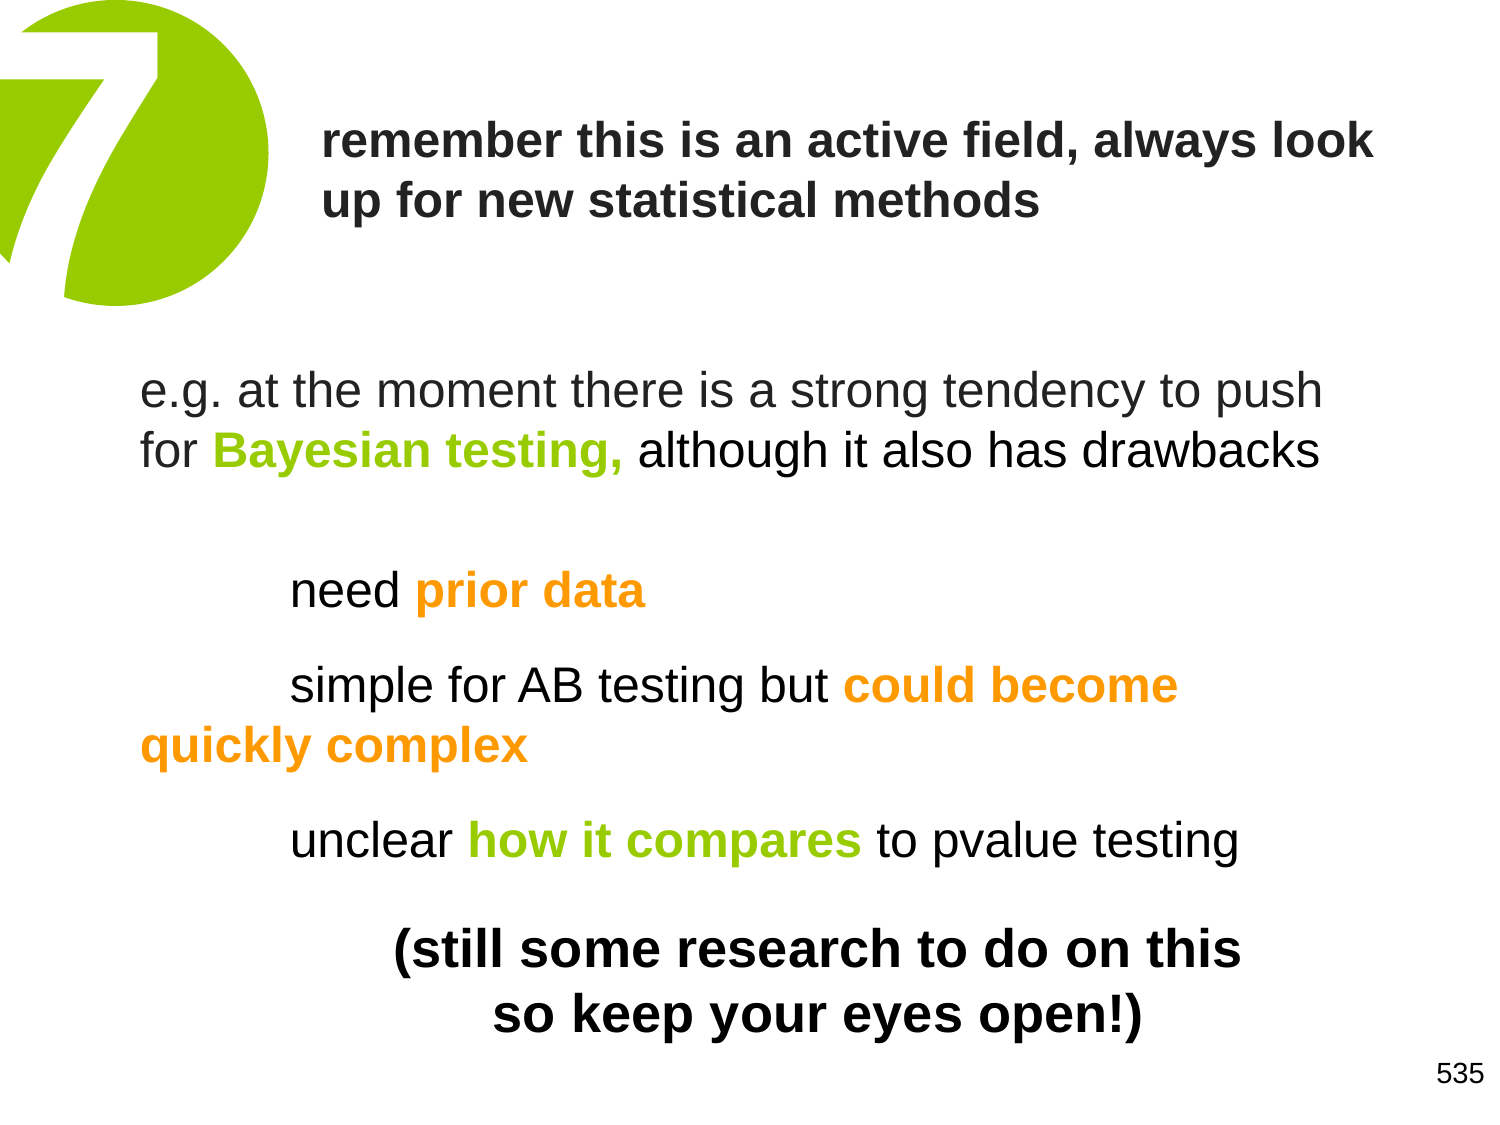

7

remember this is an active field, always look up for new statistical methods
e.g. at the moment there is a strong tendency to push for Bayesian testing, although it also has drawbacks

	need prior data
	simple for AB testing but could become 	quickly complex
	unclear how it compares to pvalue testing

(still some research to do on this so keep your eyes open!)
535